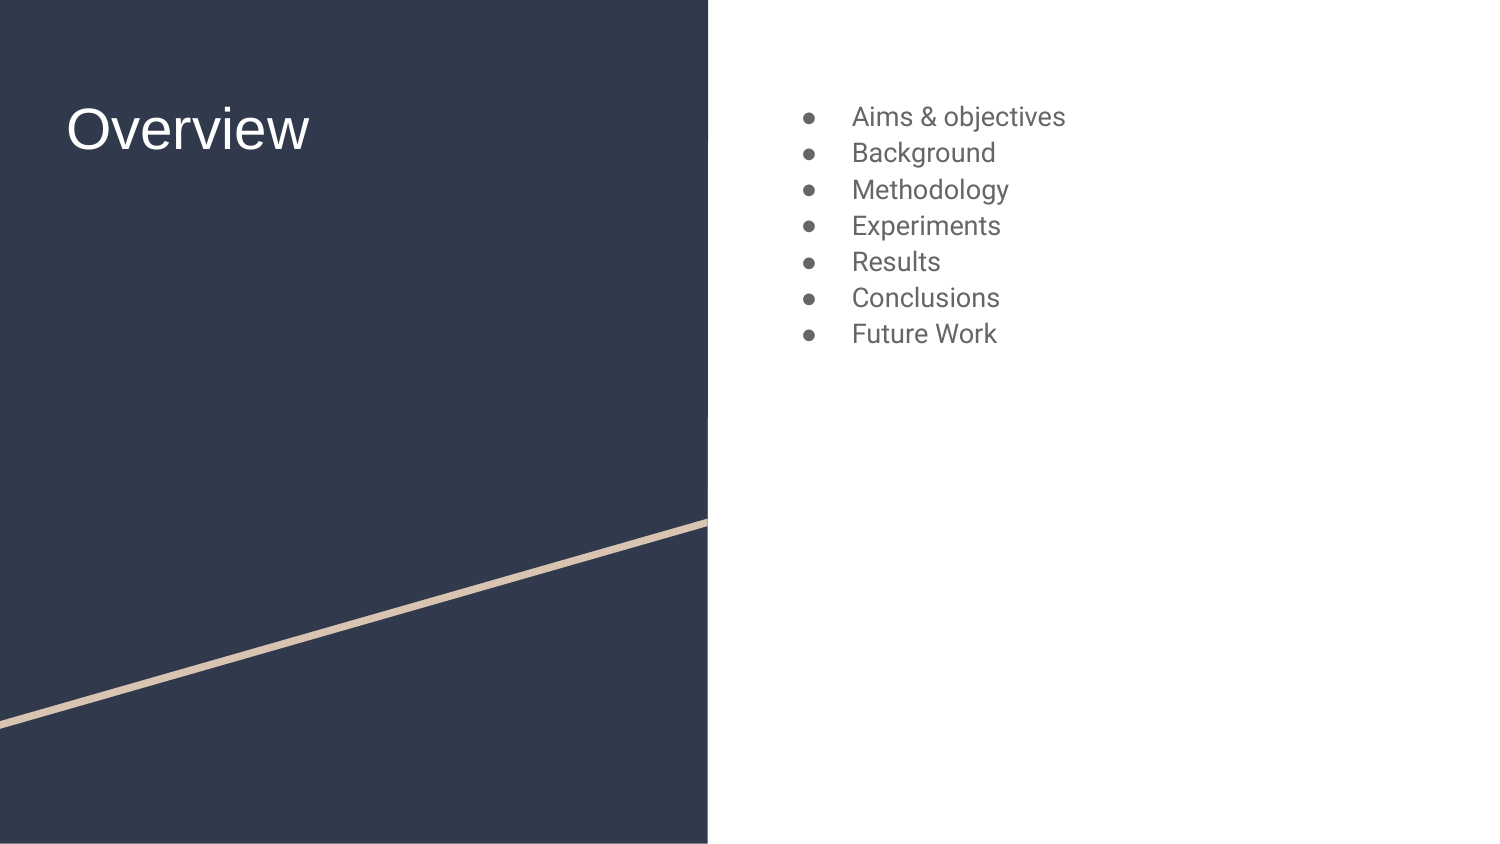

# Overview
Aims & objectives
Background
Methodology
Experiments
Results
Conclusions
Future Work